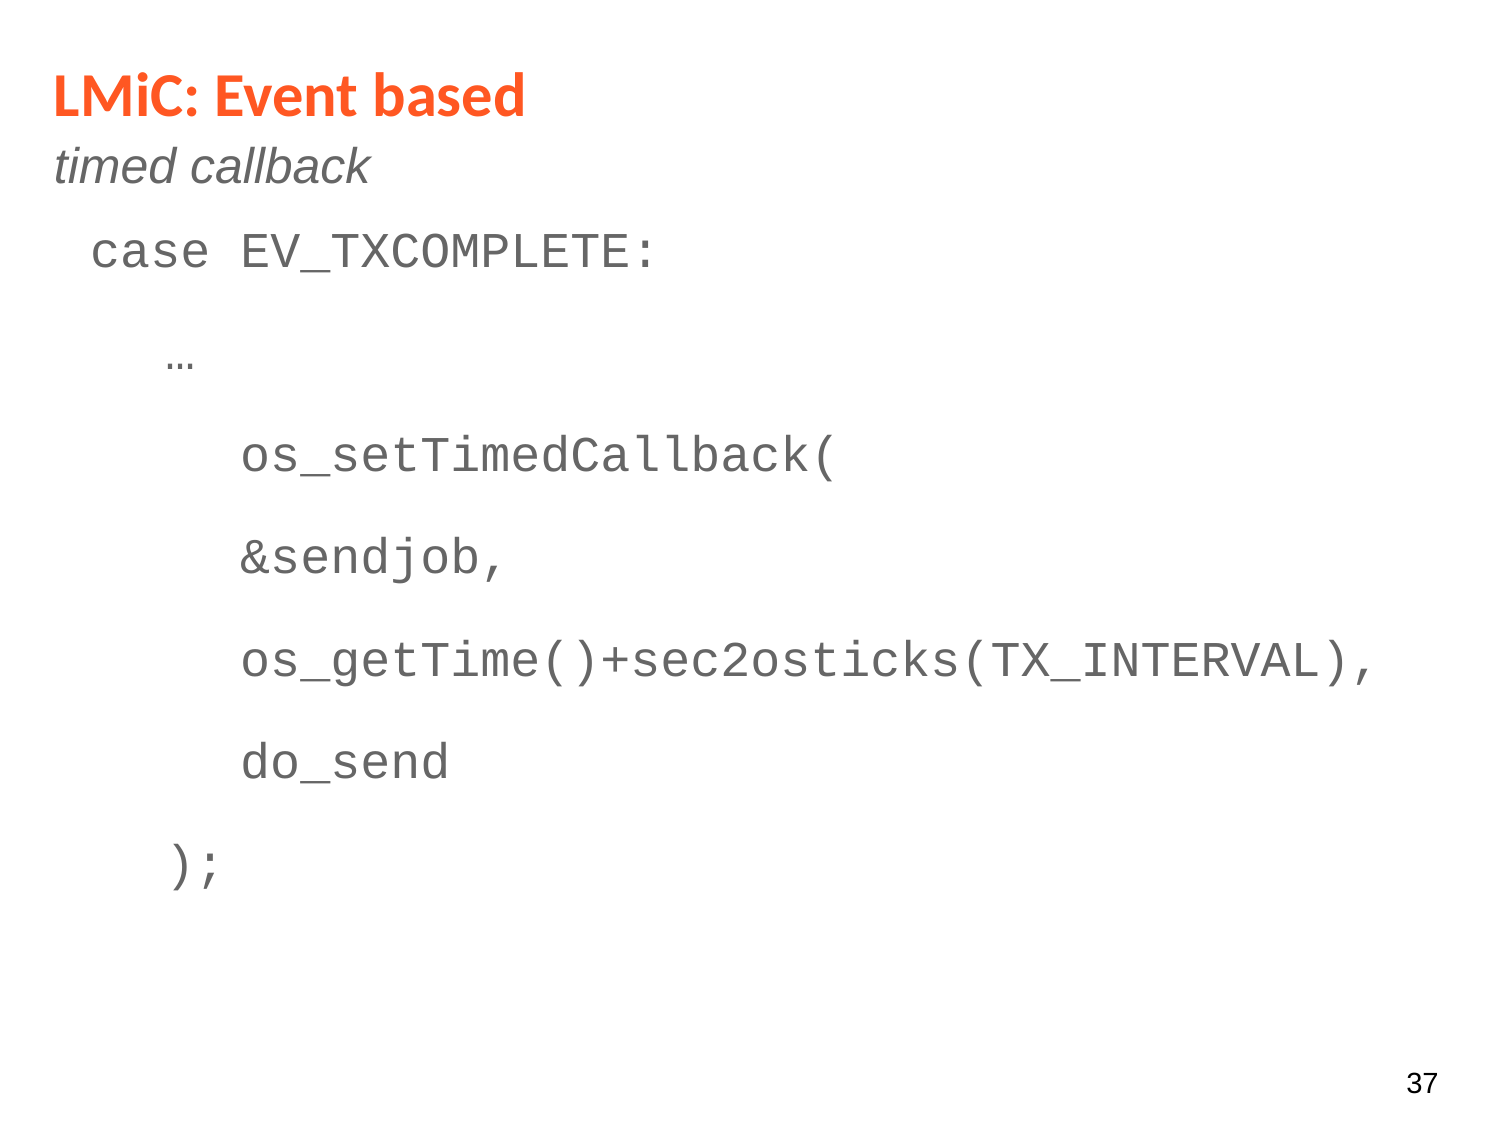

# LMiC: Event based
timed callback
case EV_TXCOMPLETE:
…
	os_setTimedCallback(
&sendjob,
os_getTime()+sec2osticks(TX_INTERVAL),
do_send
);
37